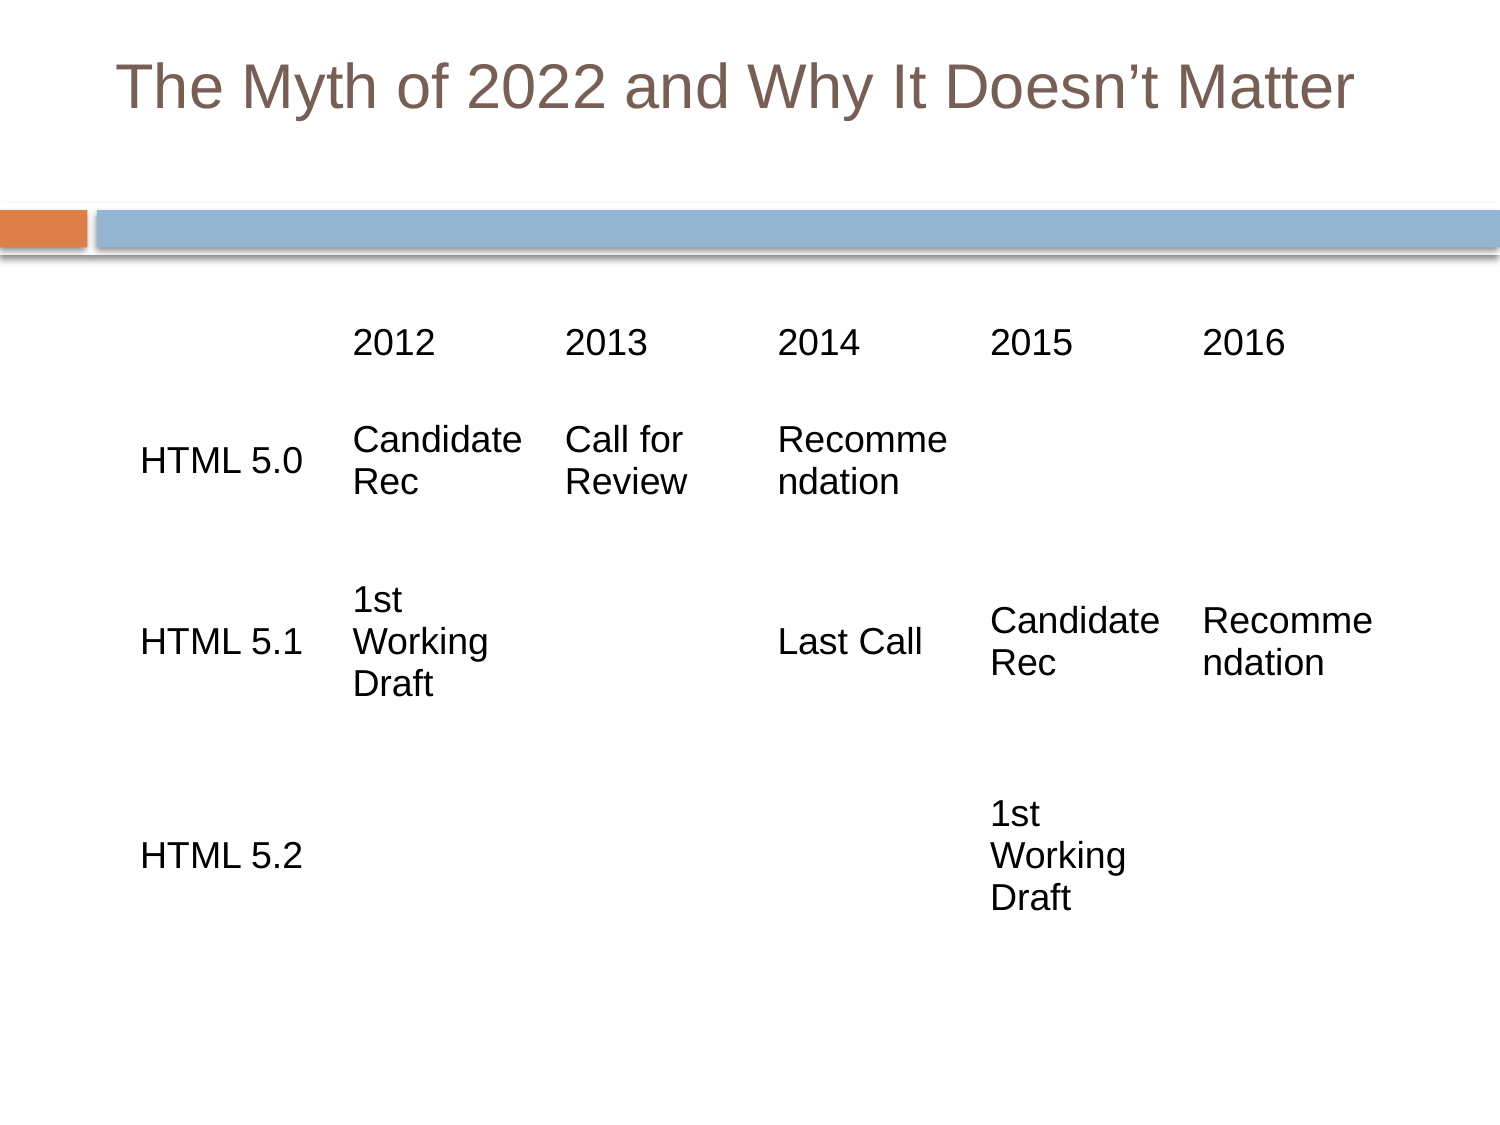

# The Myth of 2022 and Why It Doesn’t Matter
|  | 2012 | 2013 | 2014 | 2015 | 2016 |
| --- | --- | --- | --- | --- | --- |
| HTML 5.0 | Candidate Rec | Call for Review | Recommendation |  |  |
| HTML 5.1 | 1st Working Draft |  | Last Call | Candidate Rec | Recommendation |
| HTML 5.2 |  |  |  | 1st Working Draft |  |